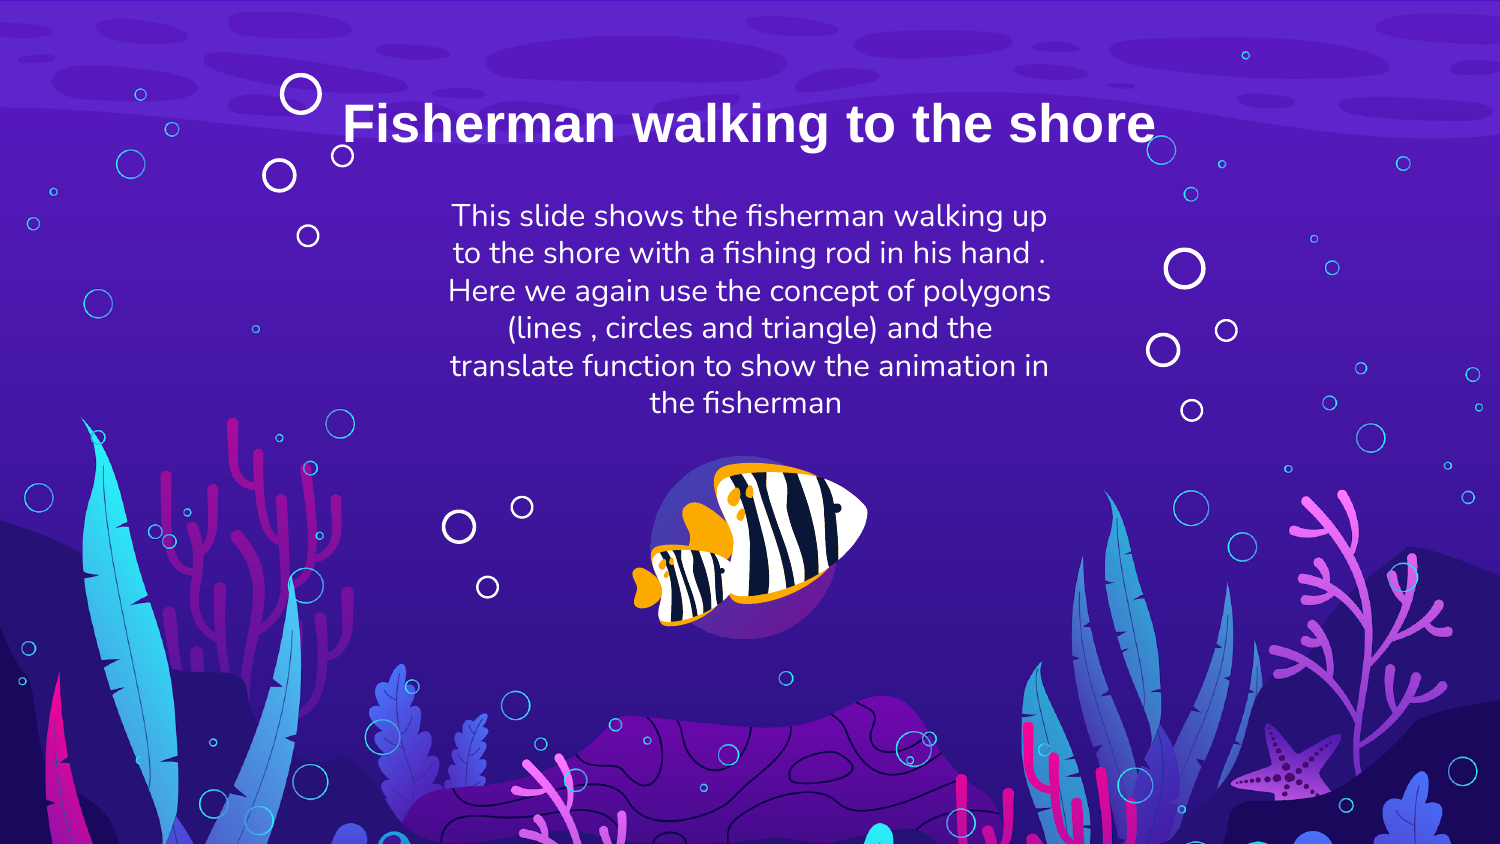

# Fisherman walking to the shore
This slide shows the fisherman walking up to the shore with a fishing rod in his hand . Here we again use the concept of polygons (lines , circles and triangle) and the translate function to show the animation in the fisherman